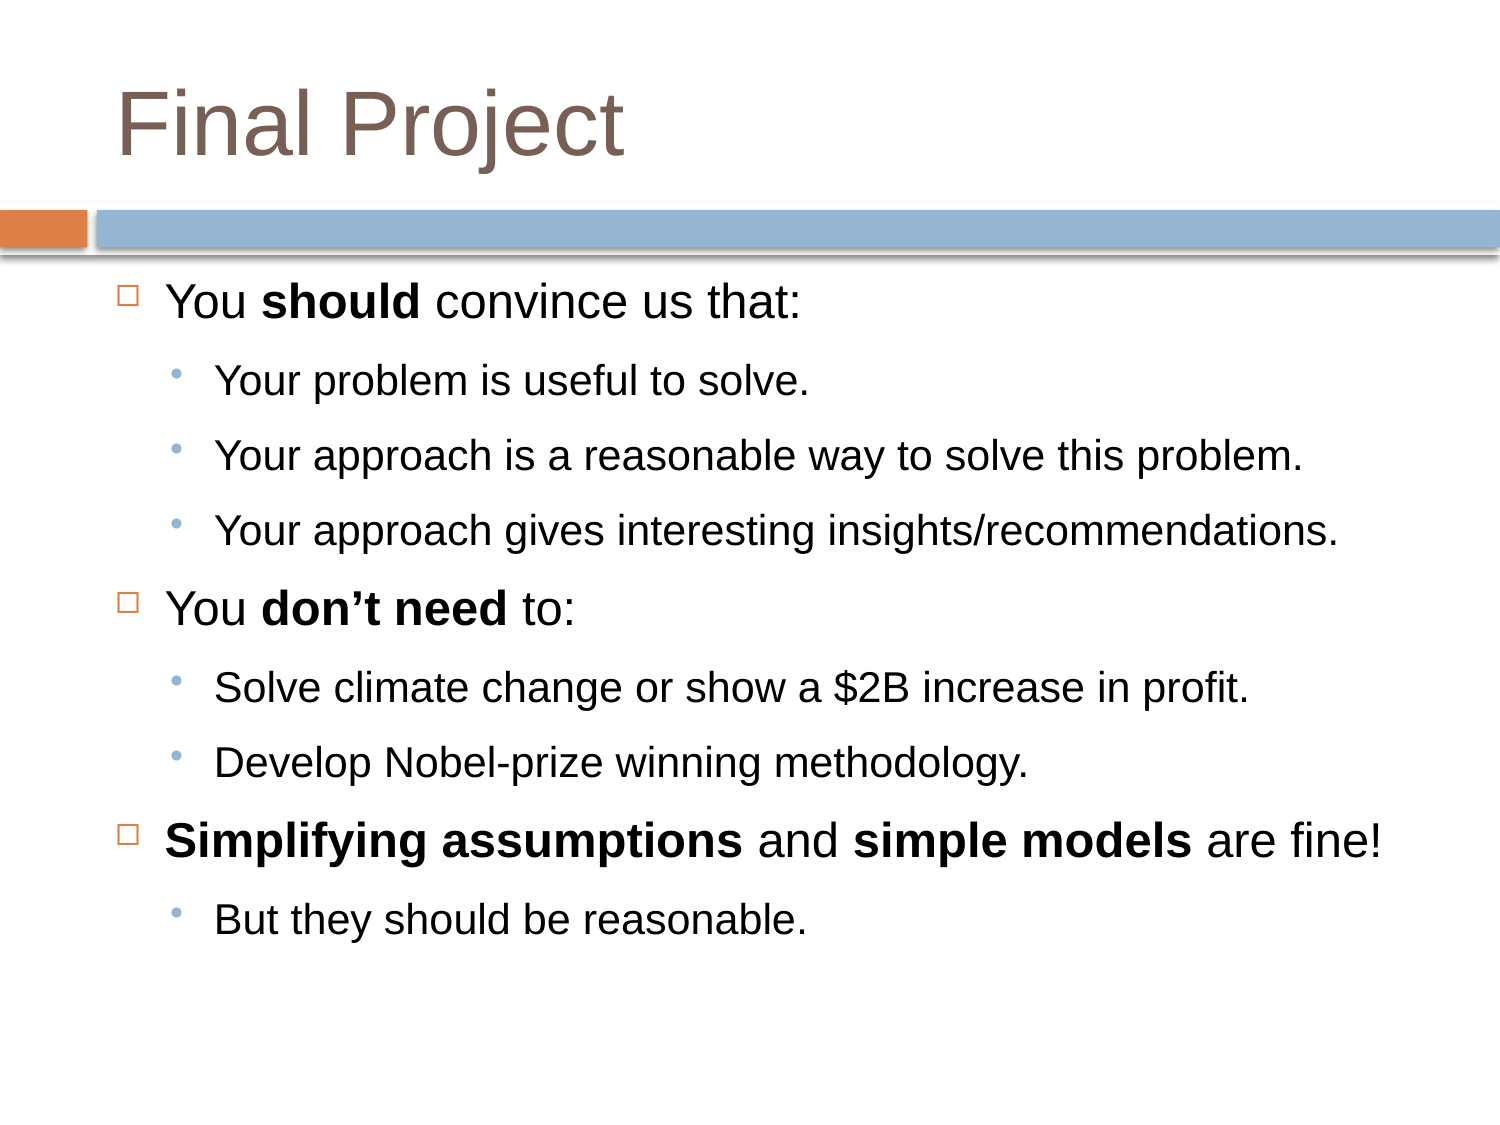

# Final Project
You should convince us that:
Your problem is useful to solve.
Your approach is a reasonable way to solve this problem.
Your approach gives interesting insights/recommendations.
You don’t need to:
Solve climate change or show a $2B increase in profit.
Develop Nobel-prize winning methodology.
Simplifying assumptions and simple models are fine!
But they should be reasonable.